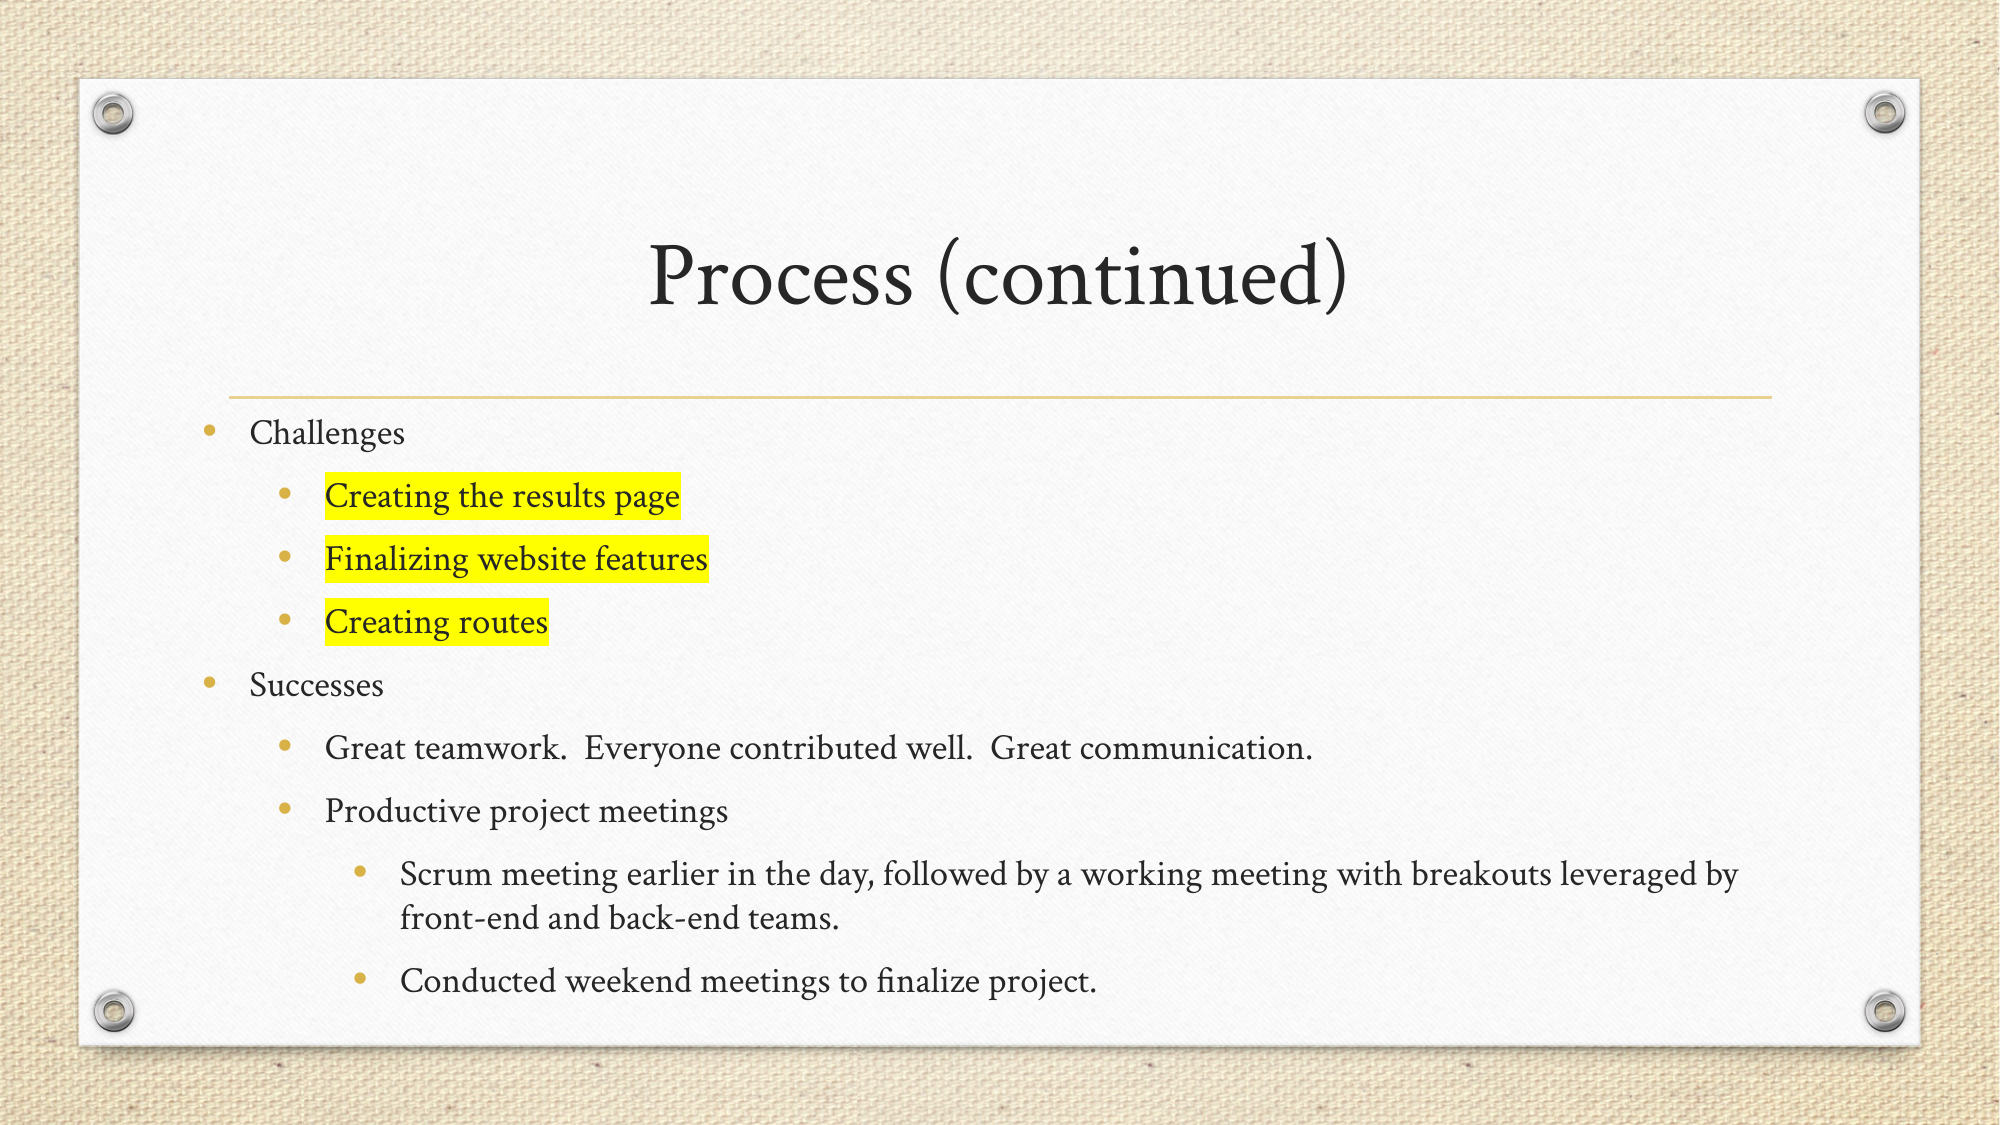

# Process (continued)
Challenges
Creating the results page
Finalizing website features
Creating routes
Successes
Great teamwork.  Everyone contributed well.  Great communication.
Productive project meetings
Scrum meeting earlier in the day, followed by a working meeting with breakouts leveraged by front-end and back-end teams.
Conducted weekend meetings to finalize project.